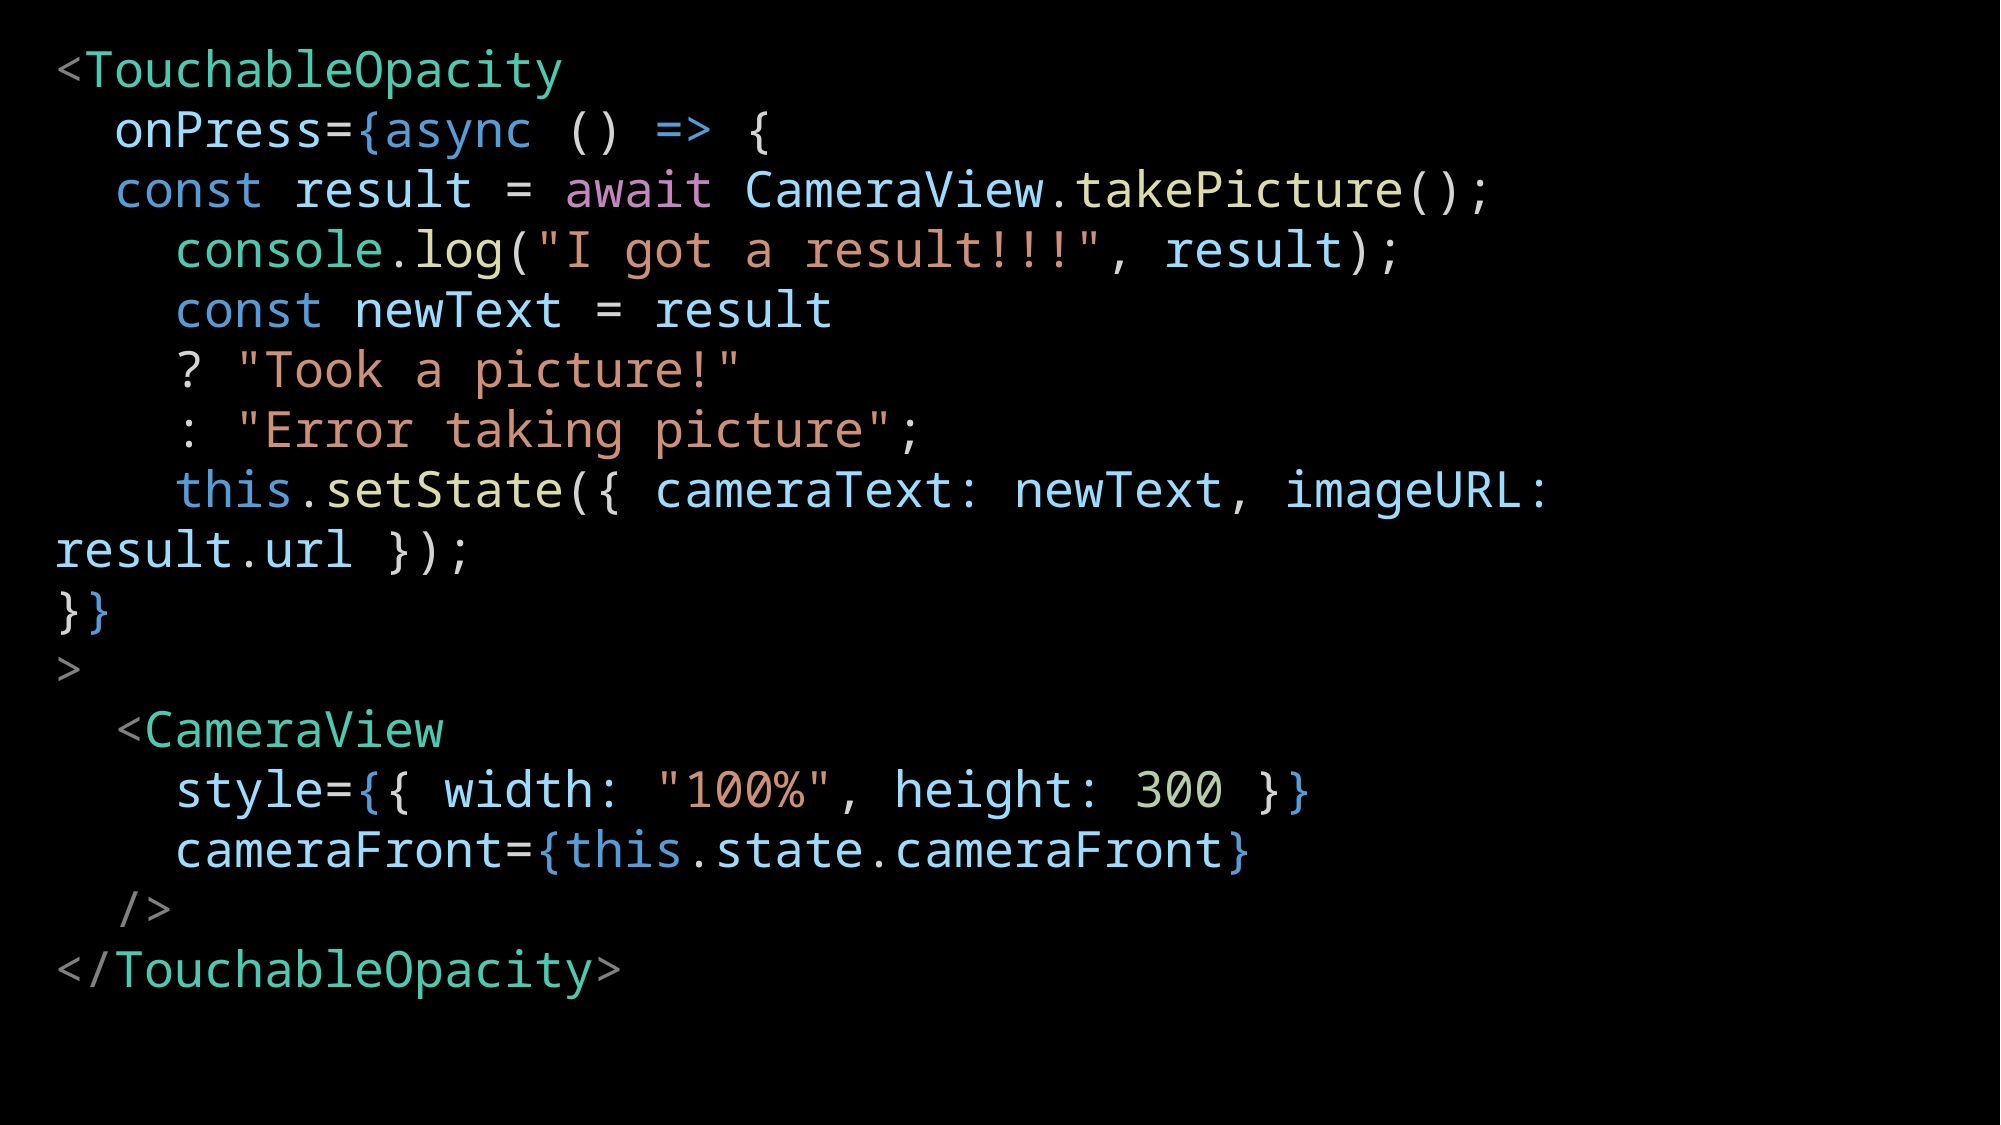

<TouchableOpacity
  onPress={async () => {
  const result = await CameraView.takePicture();
    console.log("I got a result!!!", result);
    const newText = result
    ? "Took a picture!"
    : "Error taking picture";
    this.setState({ cameraText: newText, imageURL: result.url });
}}
>
  <CameraView
    style={{ width: "100%", height: 300 }}
    cameraFront={this.state.cameraFront}
  />
</TouchableOpacity>